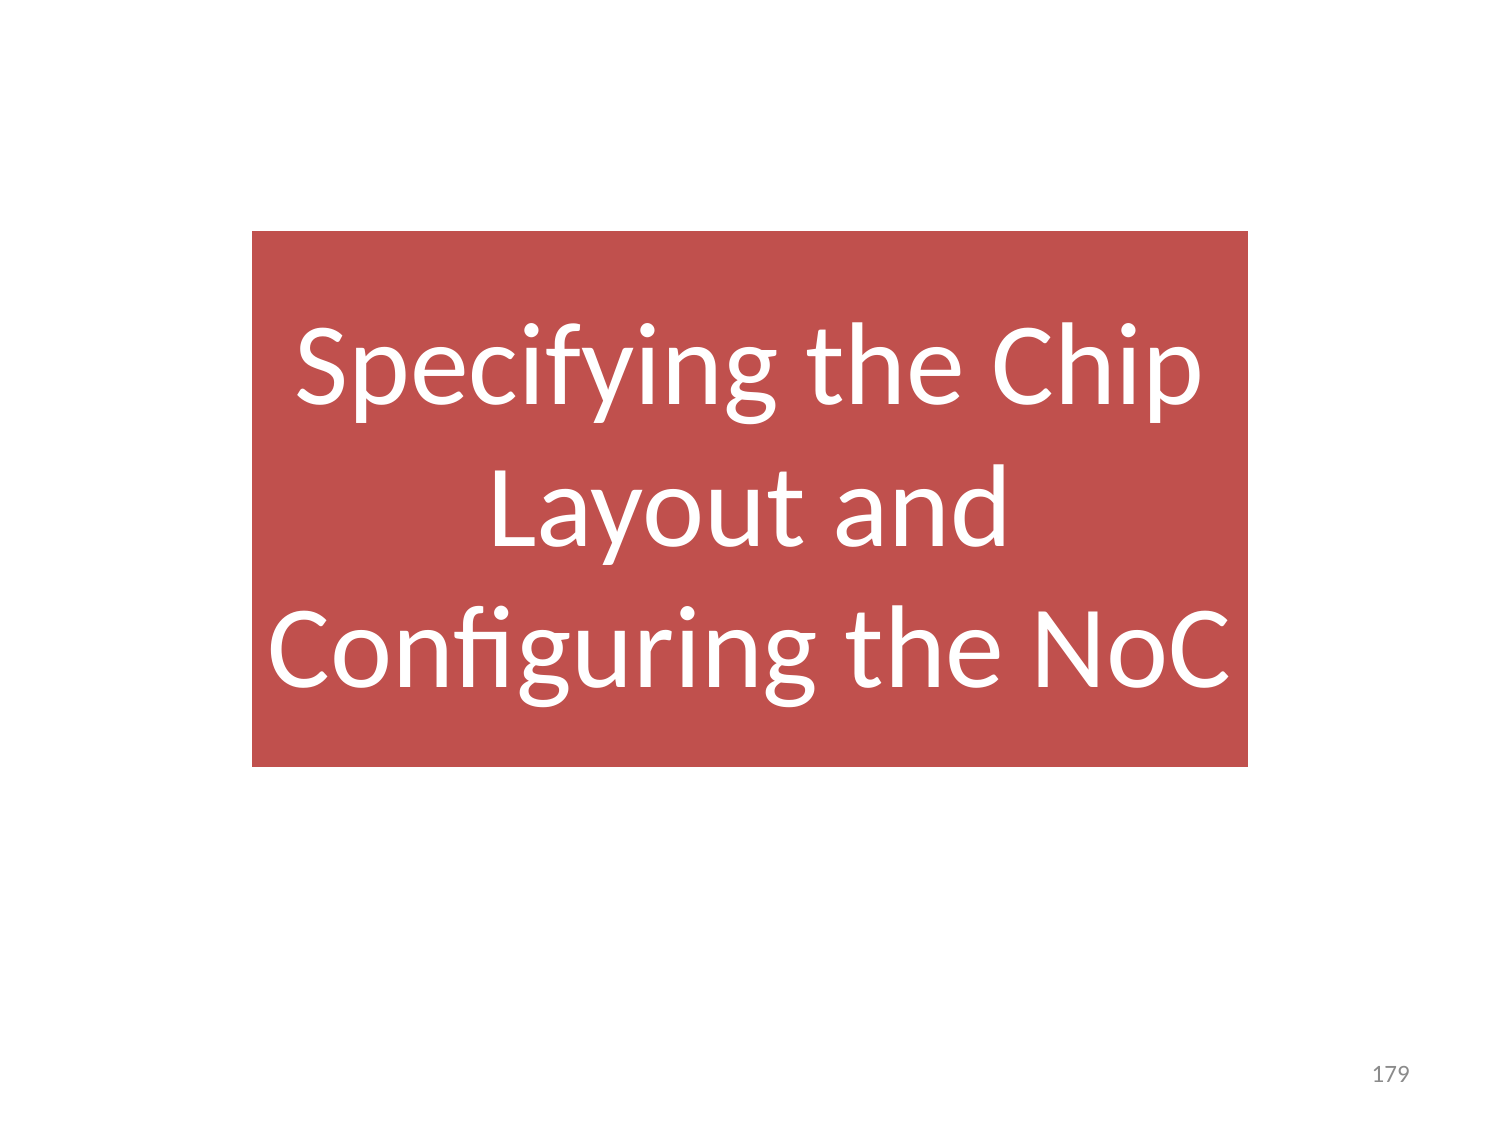

Specifying the Chip Layout and Configuring the NoC
179